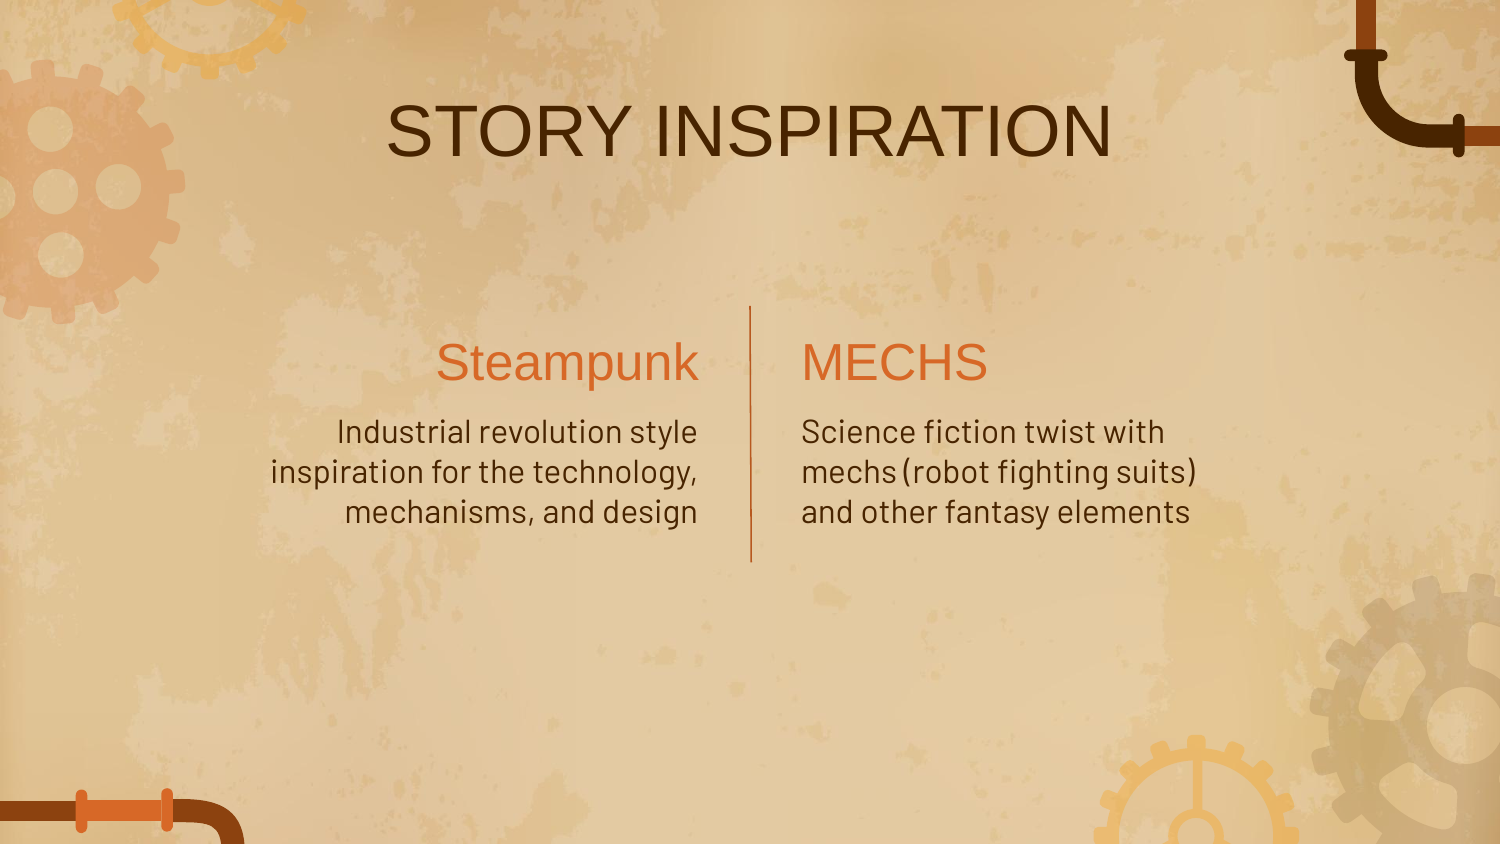

# STORY INSPIRATION
Steampunk
MECHS
Industrial revolution style inspiration for the technology, mechanisms, and design
Science fiction twist with mechs (robot fighting suits) and other fantasy elements